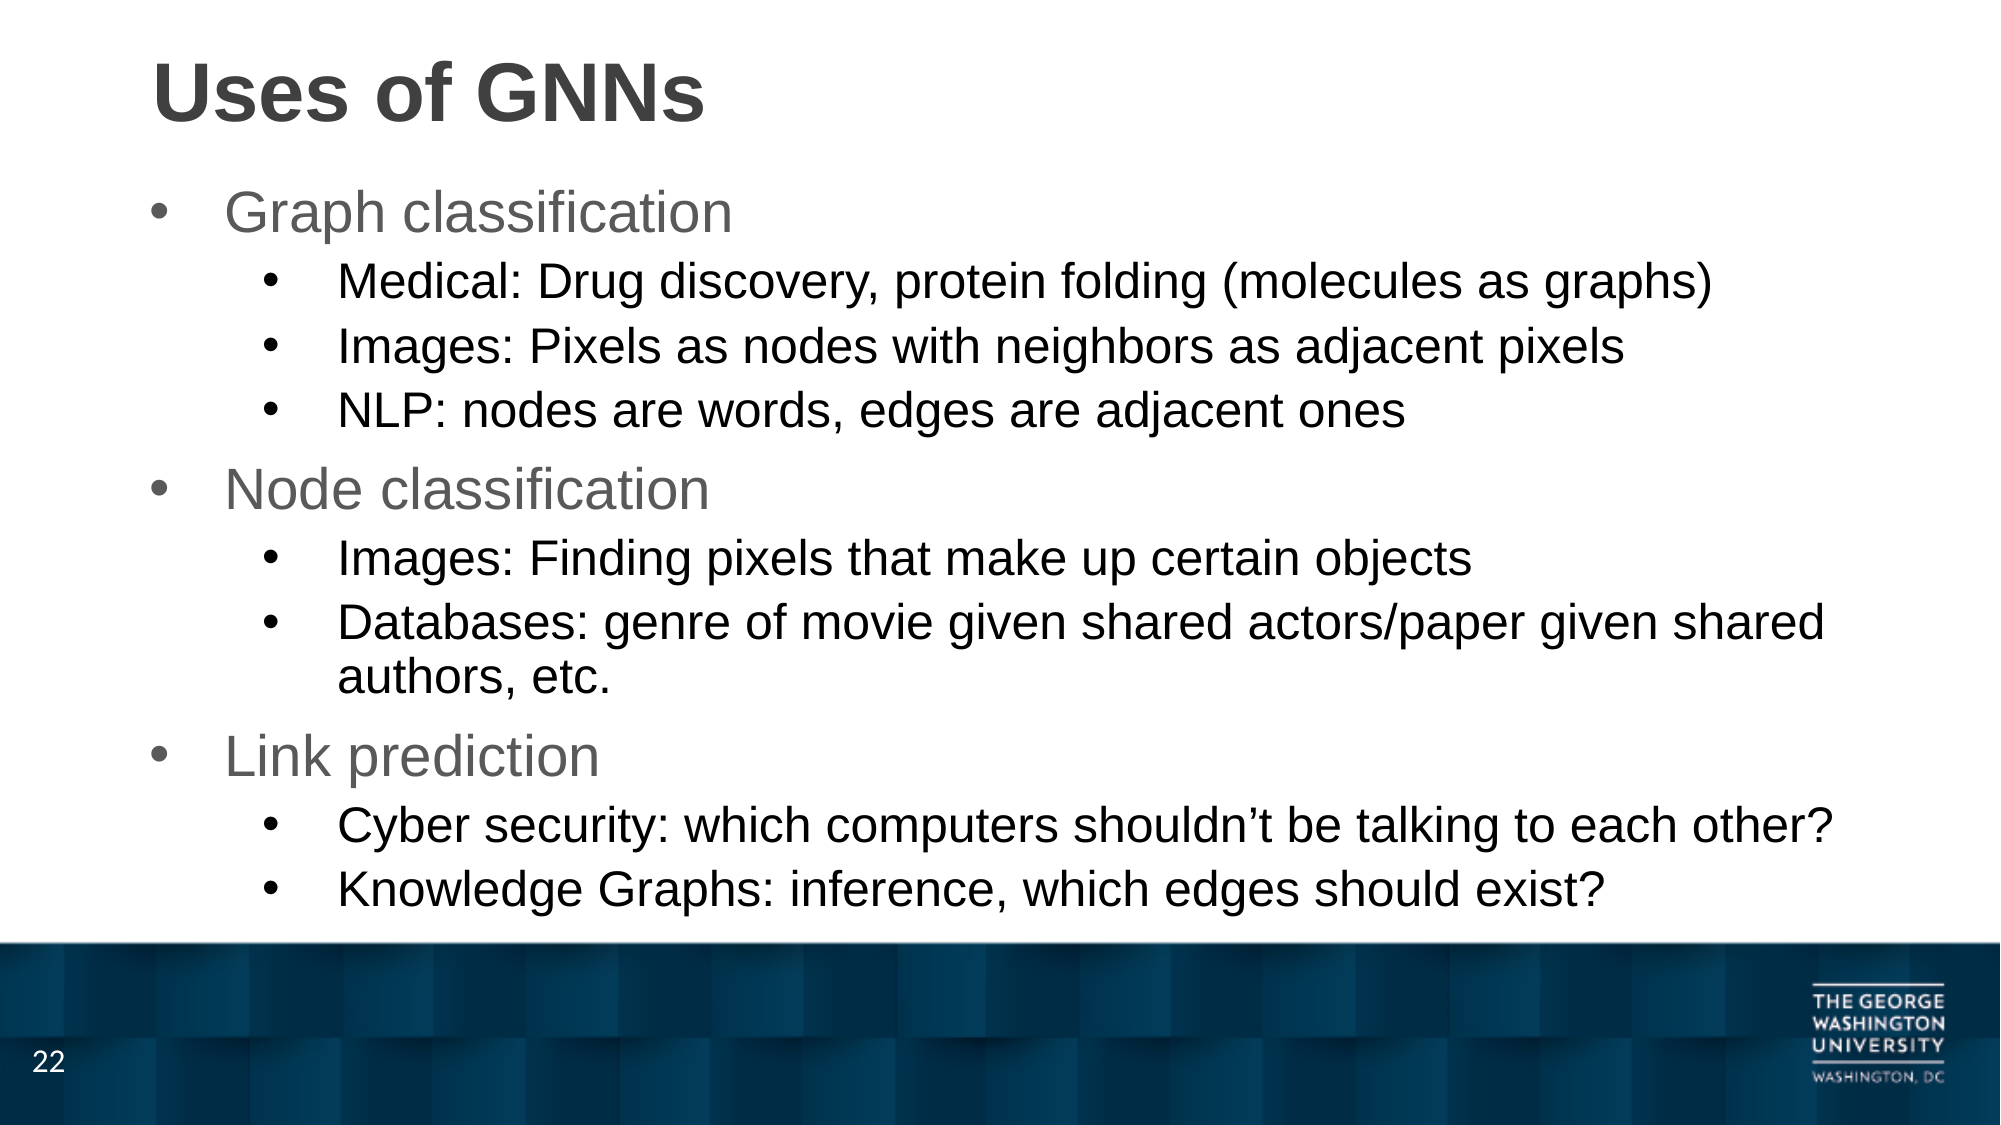

# Uses of GNNs
Graph classification
Medical: Drug discovery, protein folding (molecules as graphs)
Images: Pixels as nodes with neighbors as adjacent pixels
NLP: nodes are words, edges are adjacent ones
Node classification
Images: Finding pixels that make up certain objects
Databases: genre of movie given shared actors/paper given shared authors, etc.
Link prediction
Cyber security: which computers shouldn’t be talking to each other?
Knowledge Graphs: inference, which edges should exist?